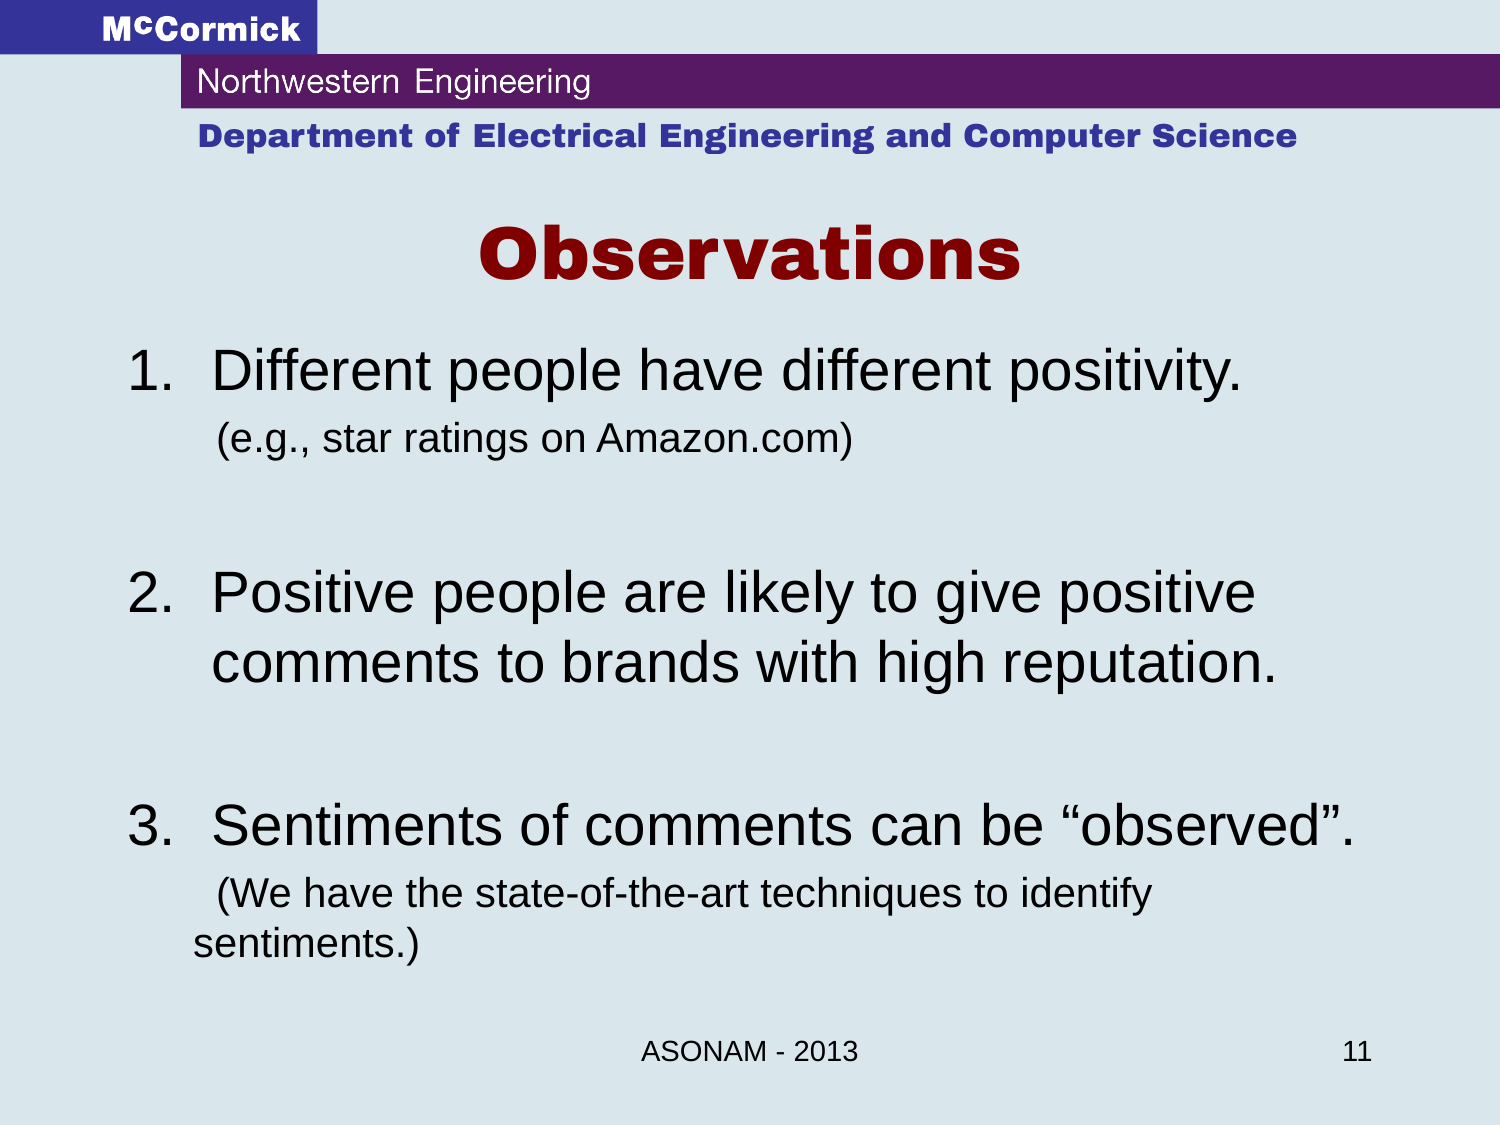

# Observations
Different people have different positivity.
  (e.g., star ratings on Amazon.com)

Positive people are likely to give positive comments to brands with high reputation.

Sentiments of comments can be “observed”.
  (We have the state-of-the-art techniques to identify sentiments.)
ASONAM - 2013
11